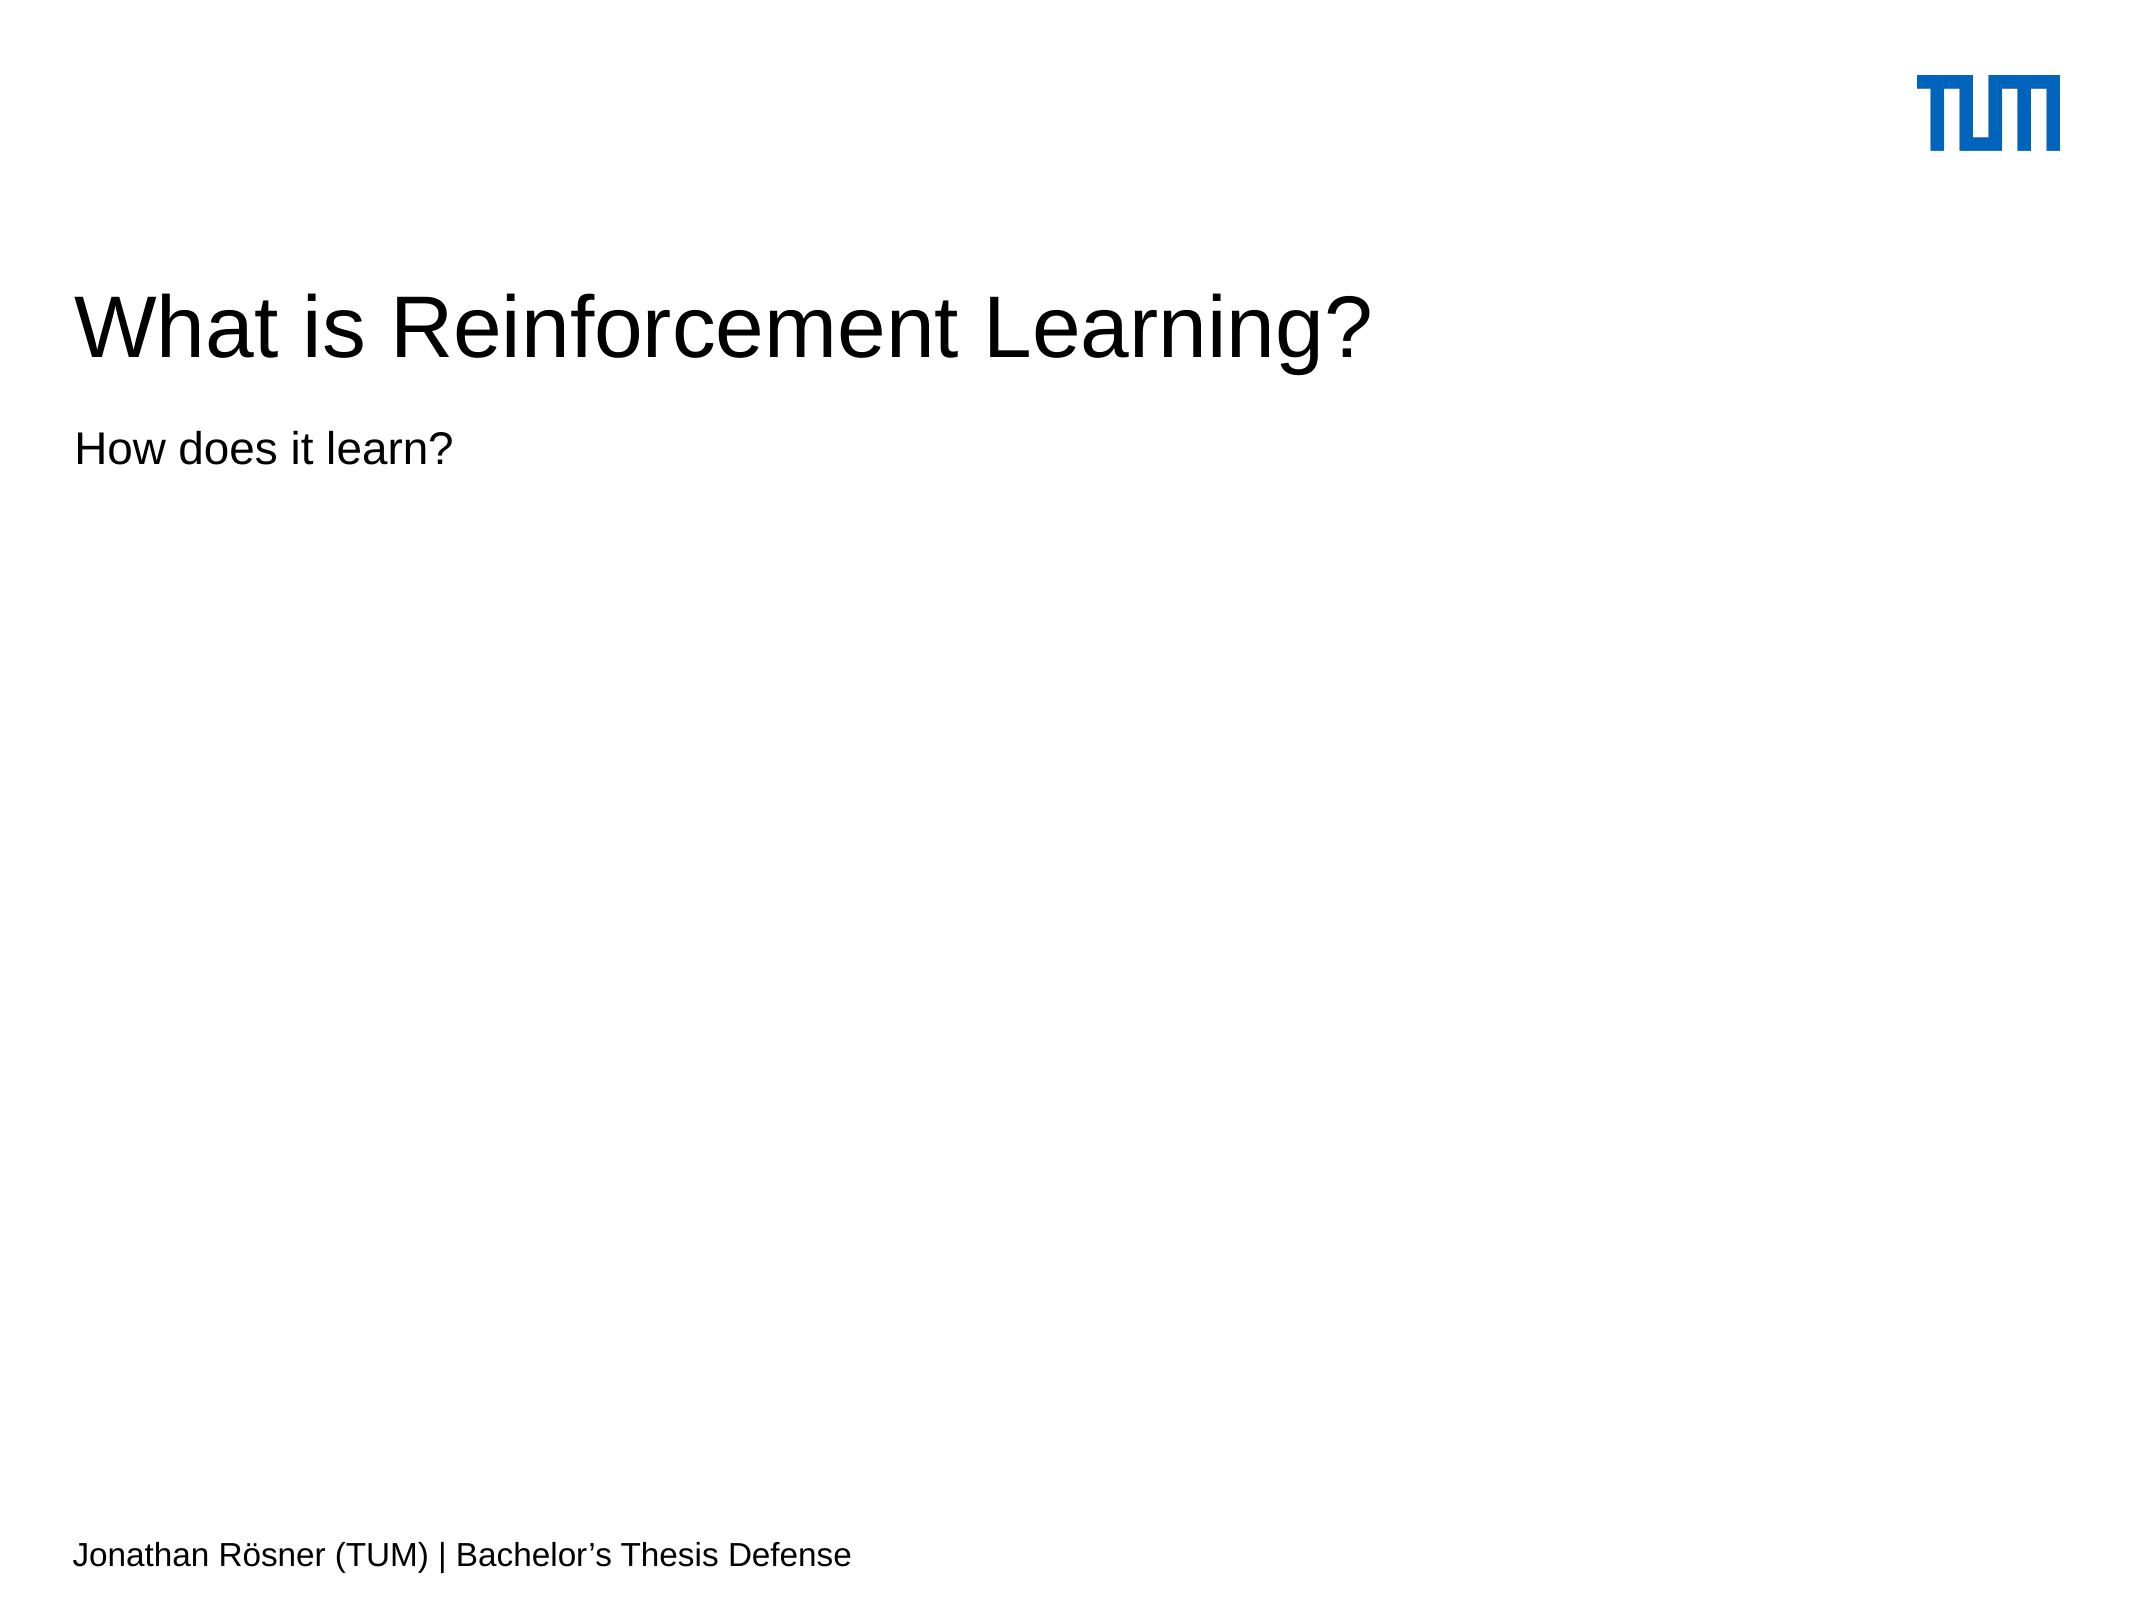

# What is Reinforcement Learning?
How does it learn?

Jonathan Rösner (TUM) | Bachelor’s Thesis Defense
9